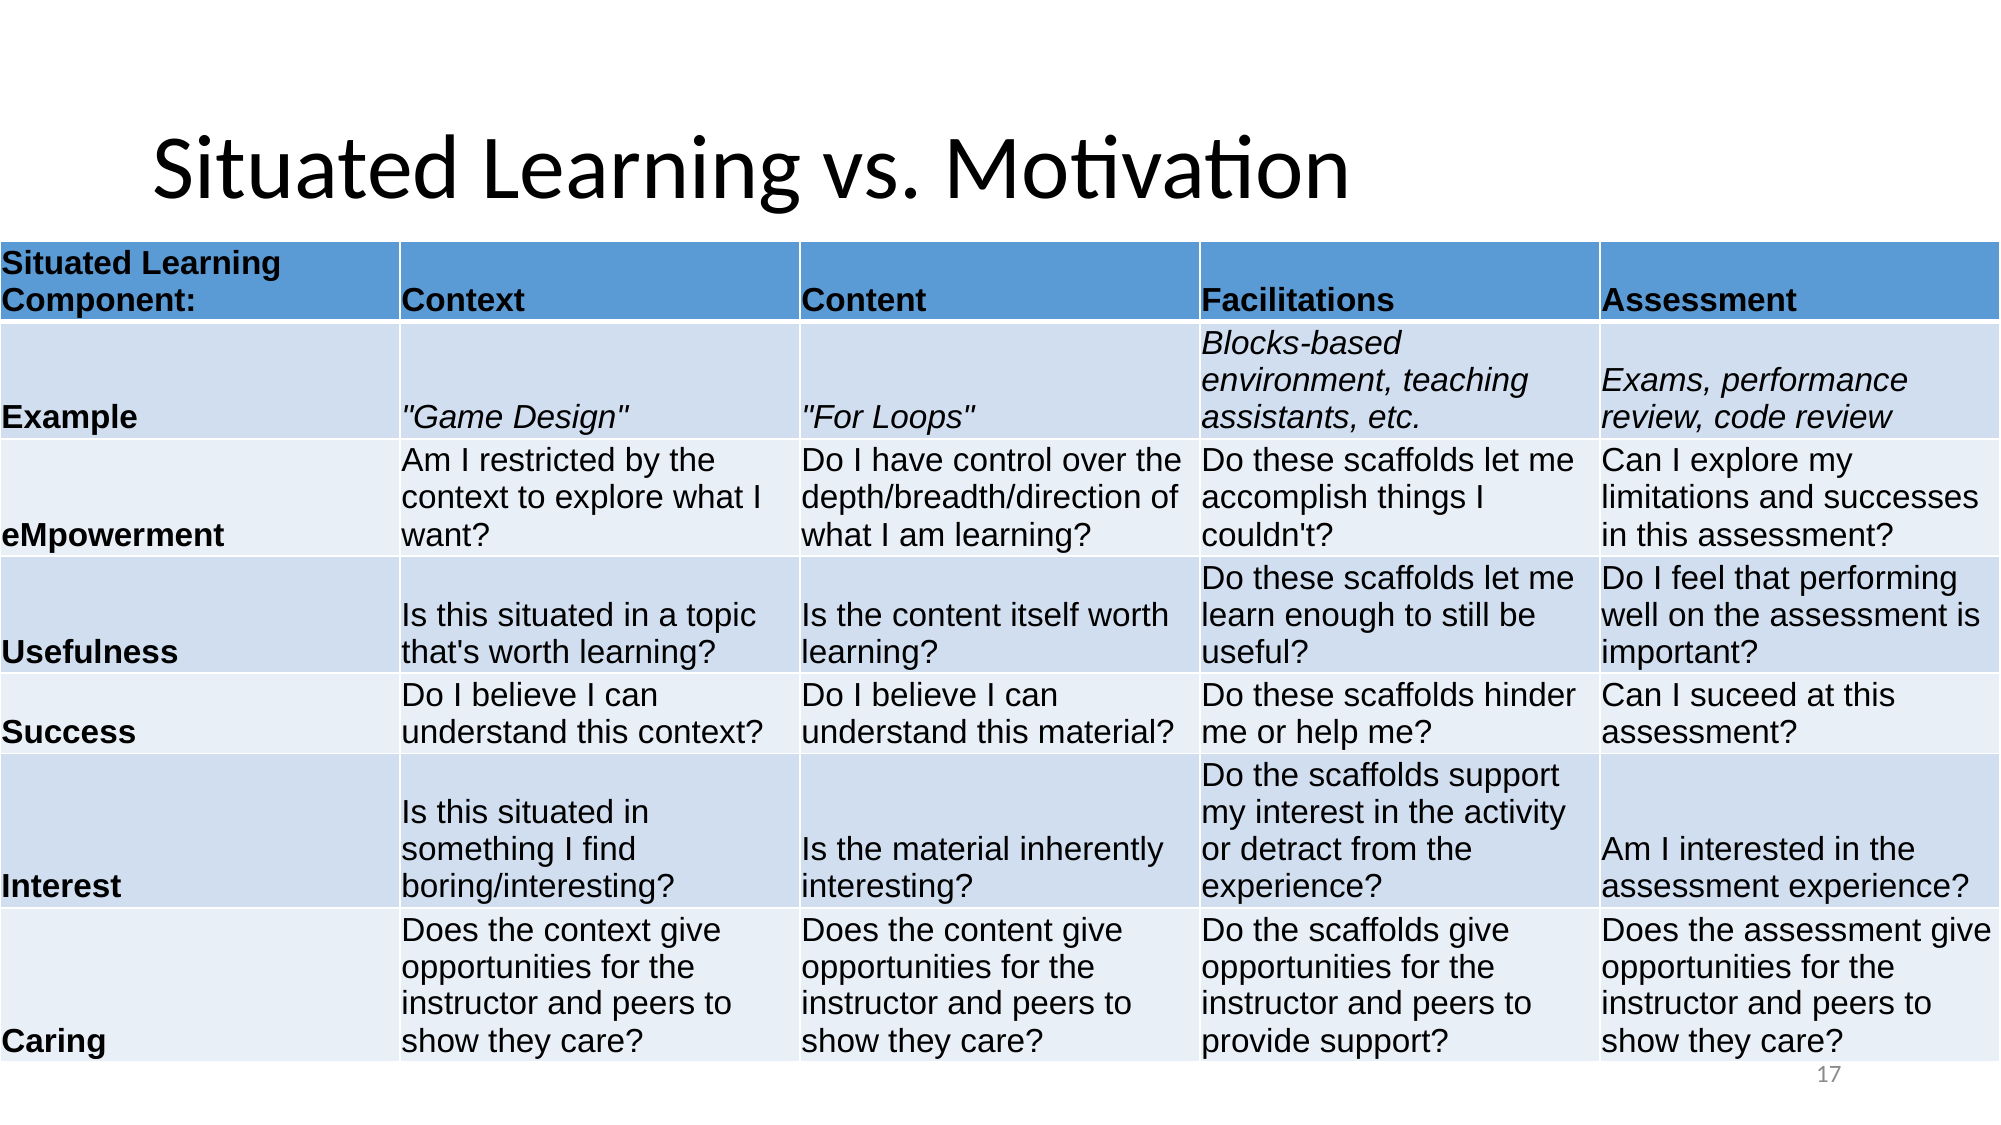

# Situated Learning vs. Motivation
| Situated Learning Component: | Context | Content | Facilitations | Assessment |
| --- | --- | --- | --- | --- |
| Example | "Game Design" | "For Loops" | Blocks-based environment, teaching assistants, etc. | Exams, performance review, code review |
| eMpowerment | Am I restricted by the context to explore what I want? | Do I have control over the depth/breadth/direction of what I am learning? | Do these scaffolds let me accomplish things I couldn't? | Can I explore my limitations and successes in this assessment? |
| Usefulness | Is this situated in a topic that's worth learning? | Is the content itself worth learning? | Do these scaffolds let me learn enough to still be useful? | Do I feel that performing well on the assessment is important? |
| Success | Do I believe I can understand this context? | Do I believe I can understand this material? | Do these scaffolds hinder me or help me? | Can I suceed at this assessment? |
| Interest | Is this situated in something I find boring/interesting? | Is the material inherently interesting? | Do the scaffolds support my interest in the activity or detract from the experience? | Am I interested in the assessment experience? |
| Caring | Does the context give opportunities for the instructor and peers to show they care? | Does the content give opportunities for the instructor and peers to show they care? | Do the scaffolds give opportunities for the instructor and peers to provide support? | Does the assessment give opportunities for the instructor and peers to show they care? |
17